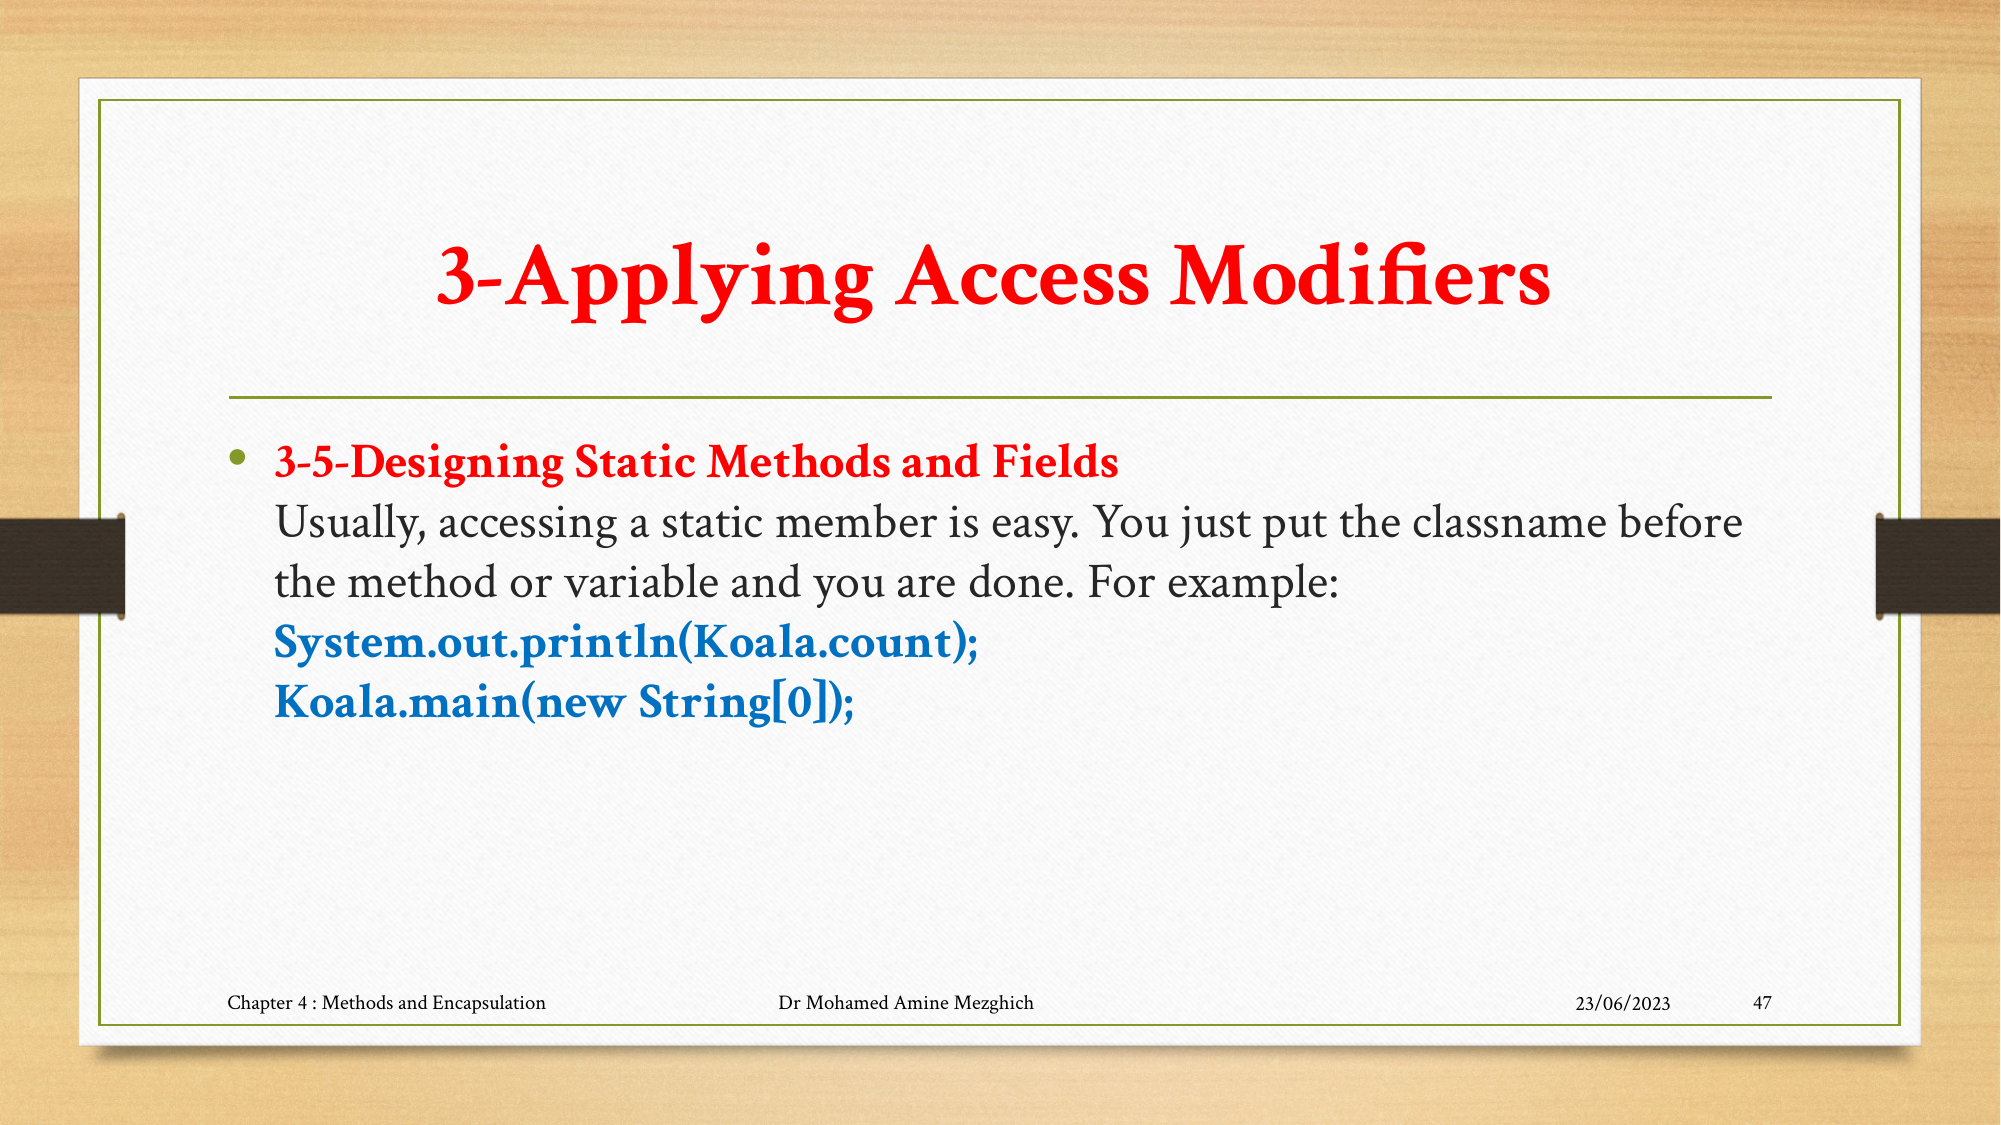

# 3-Applying Access Modifiers
3-5-Designing Static Methods and Fields
Usually, accessing a static member is easy. You just put the classname before the method or variable and you are done. For example:
System.out.println(Koala.count);
Koala.main(new String[0]);
Chapter 4 : Methods and Encapsulation                                                 Dr Mohamed Amine Mezghich
23/06/2023
47